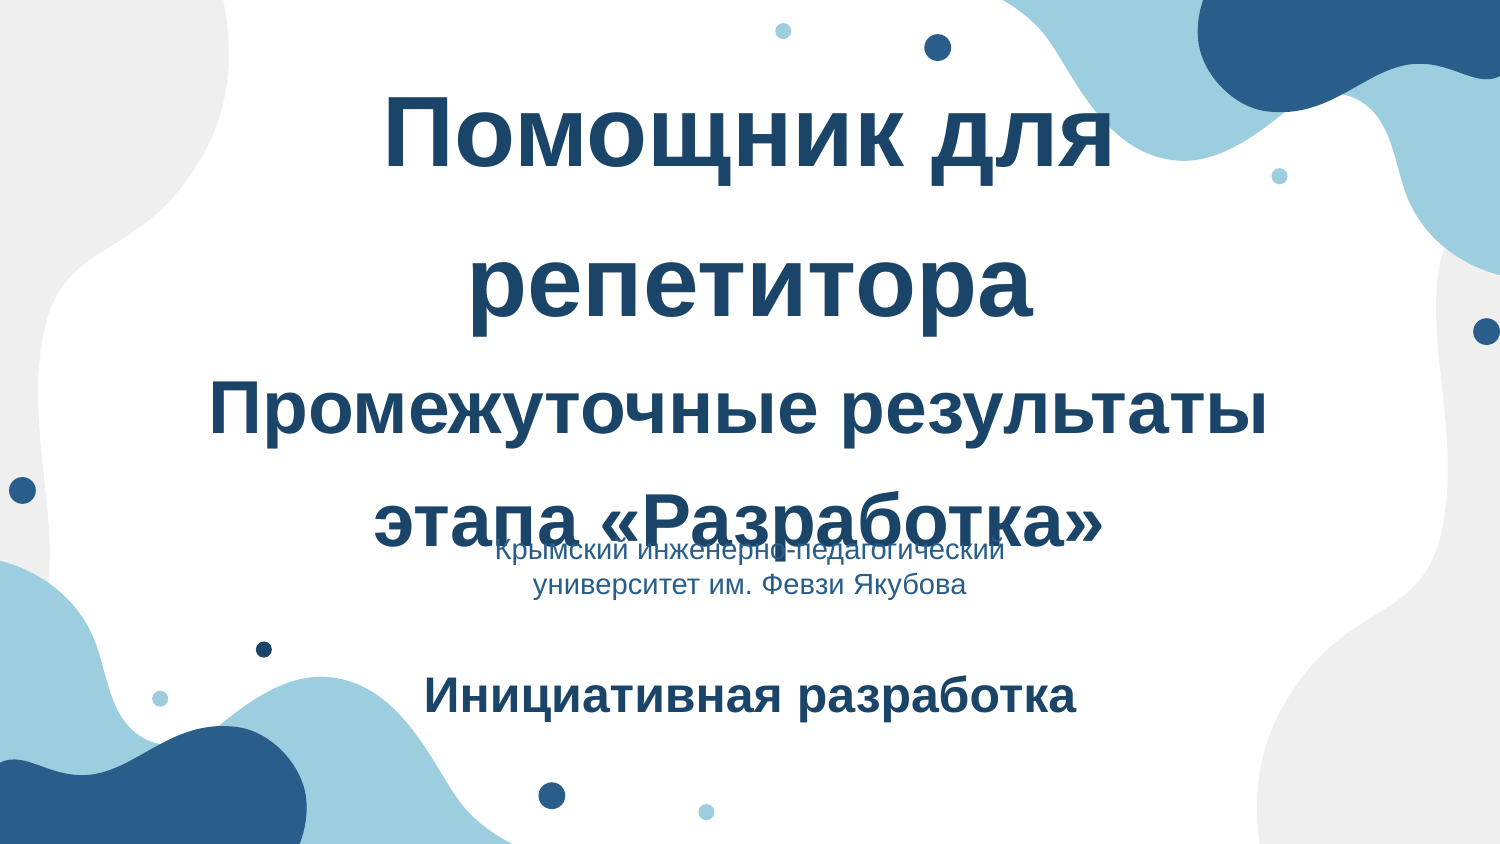

# Помощник для репетитора Промежуточные результаты этапа «Разработка»
Крымский инженерно-педагогический университет им. Февзи Якубова
Инициативная разработка